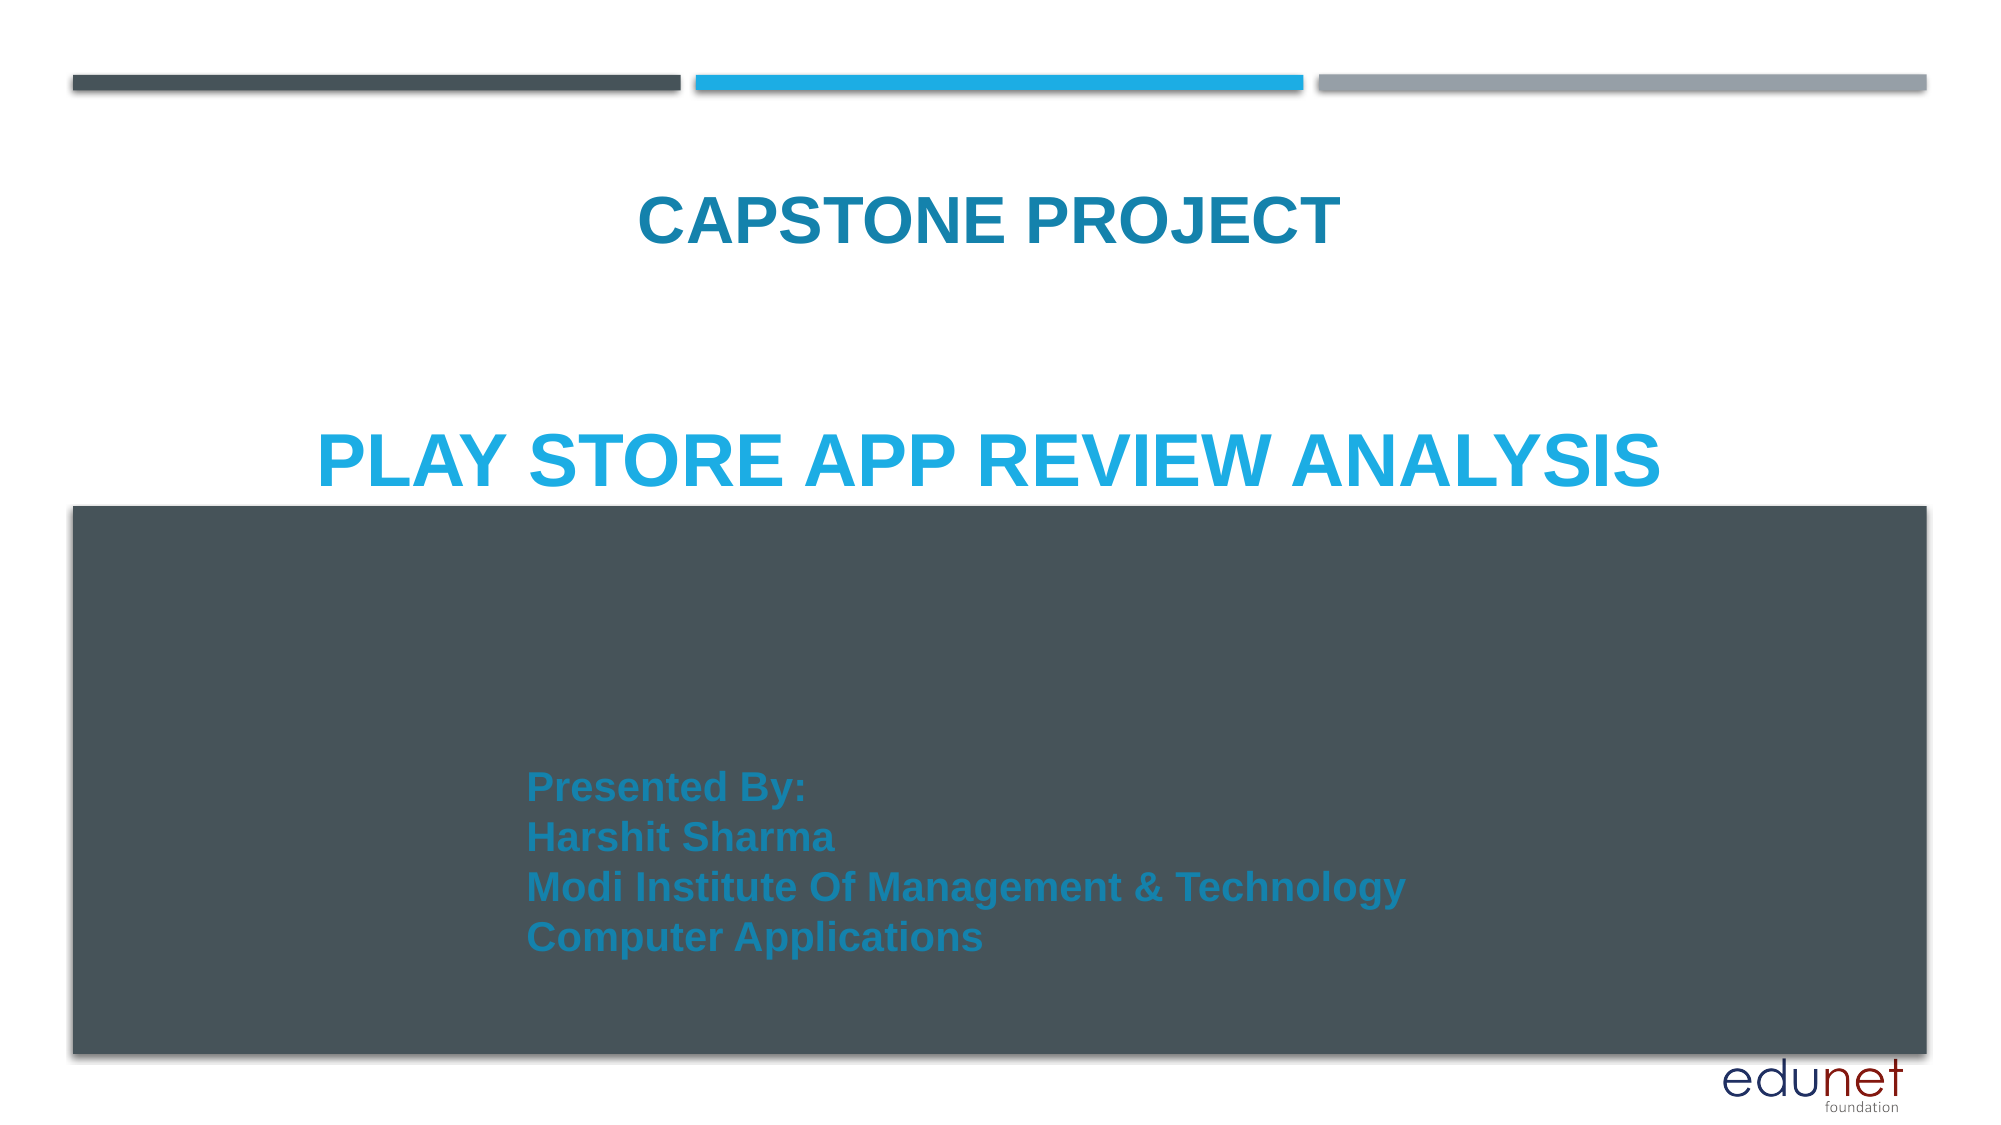

CAPSTONE PROJECT
# Play store app review analysis
Presented By:
Harshit Sharma
Modi Institute Of Management & Technology
Computer Applications